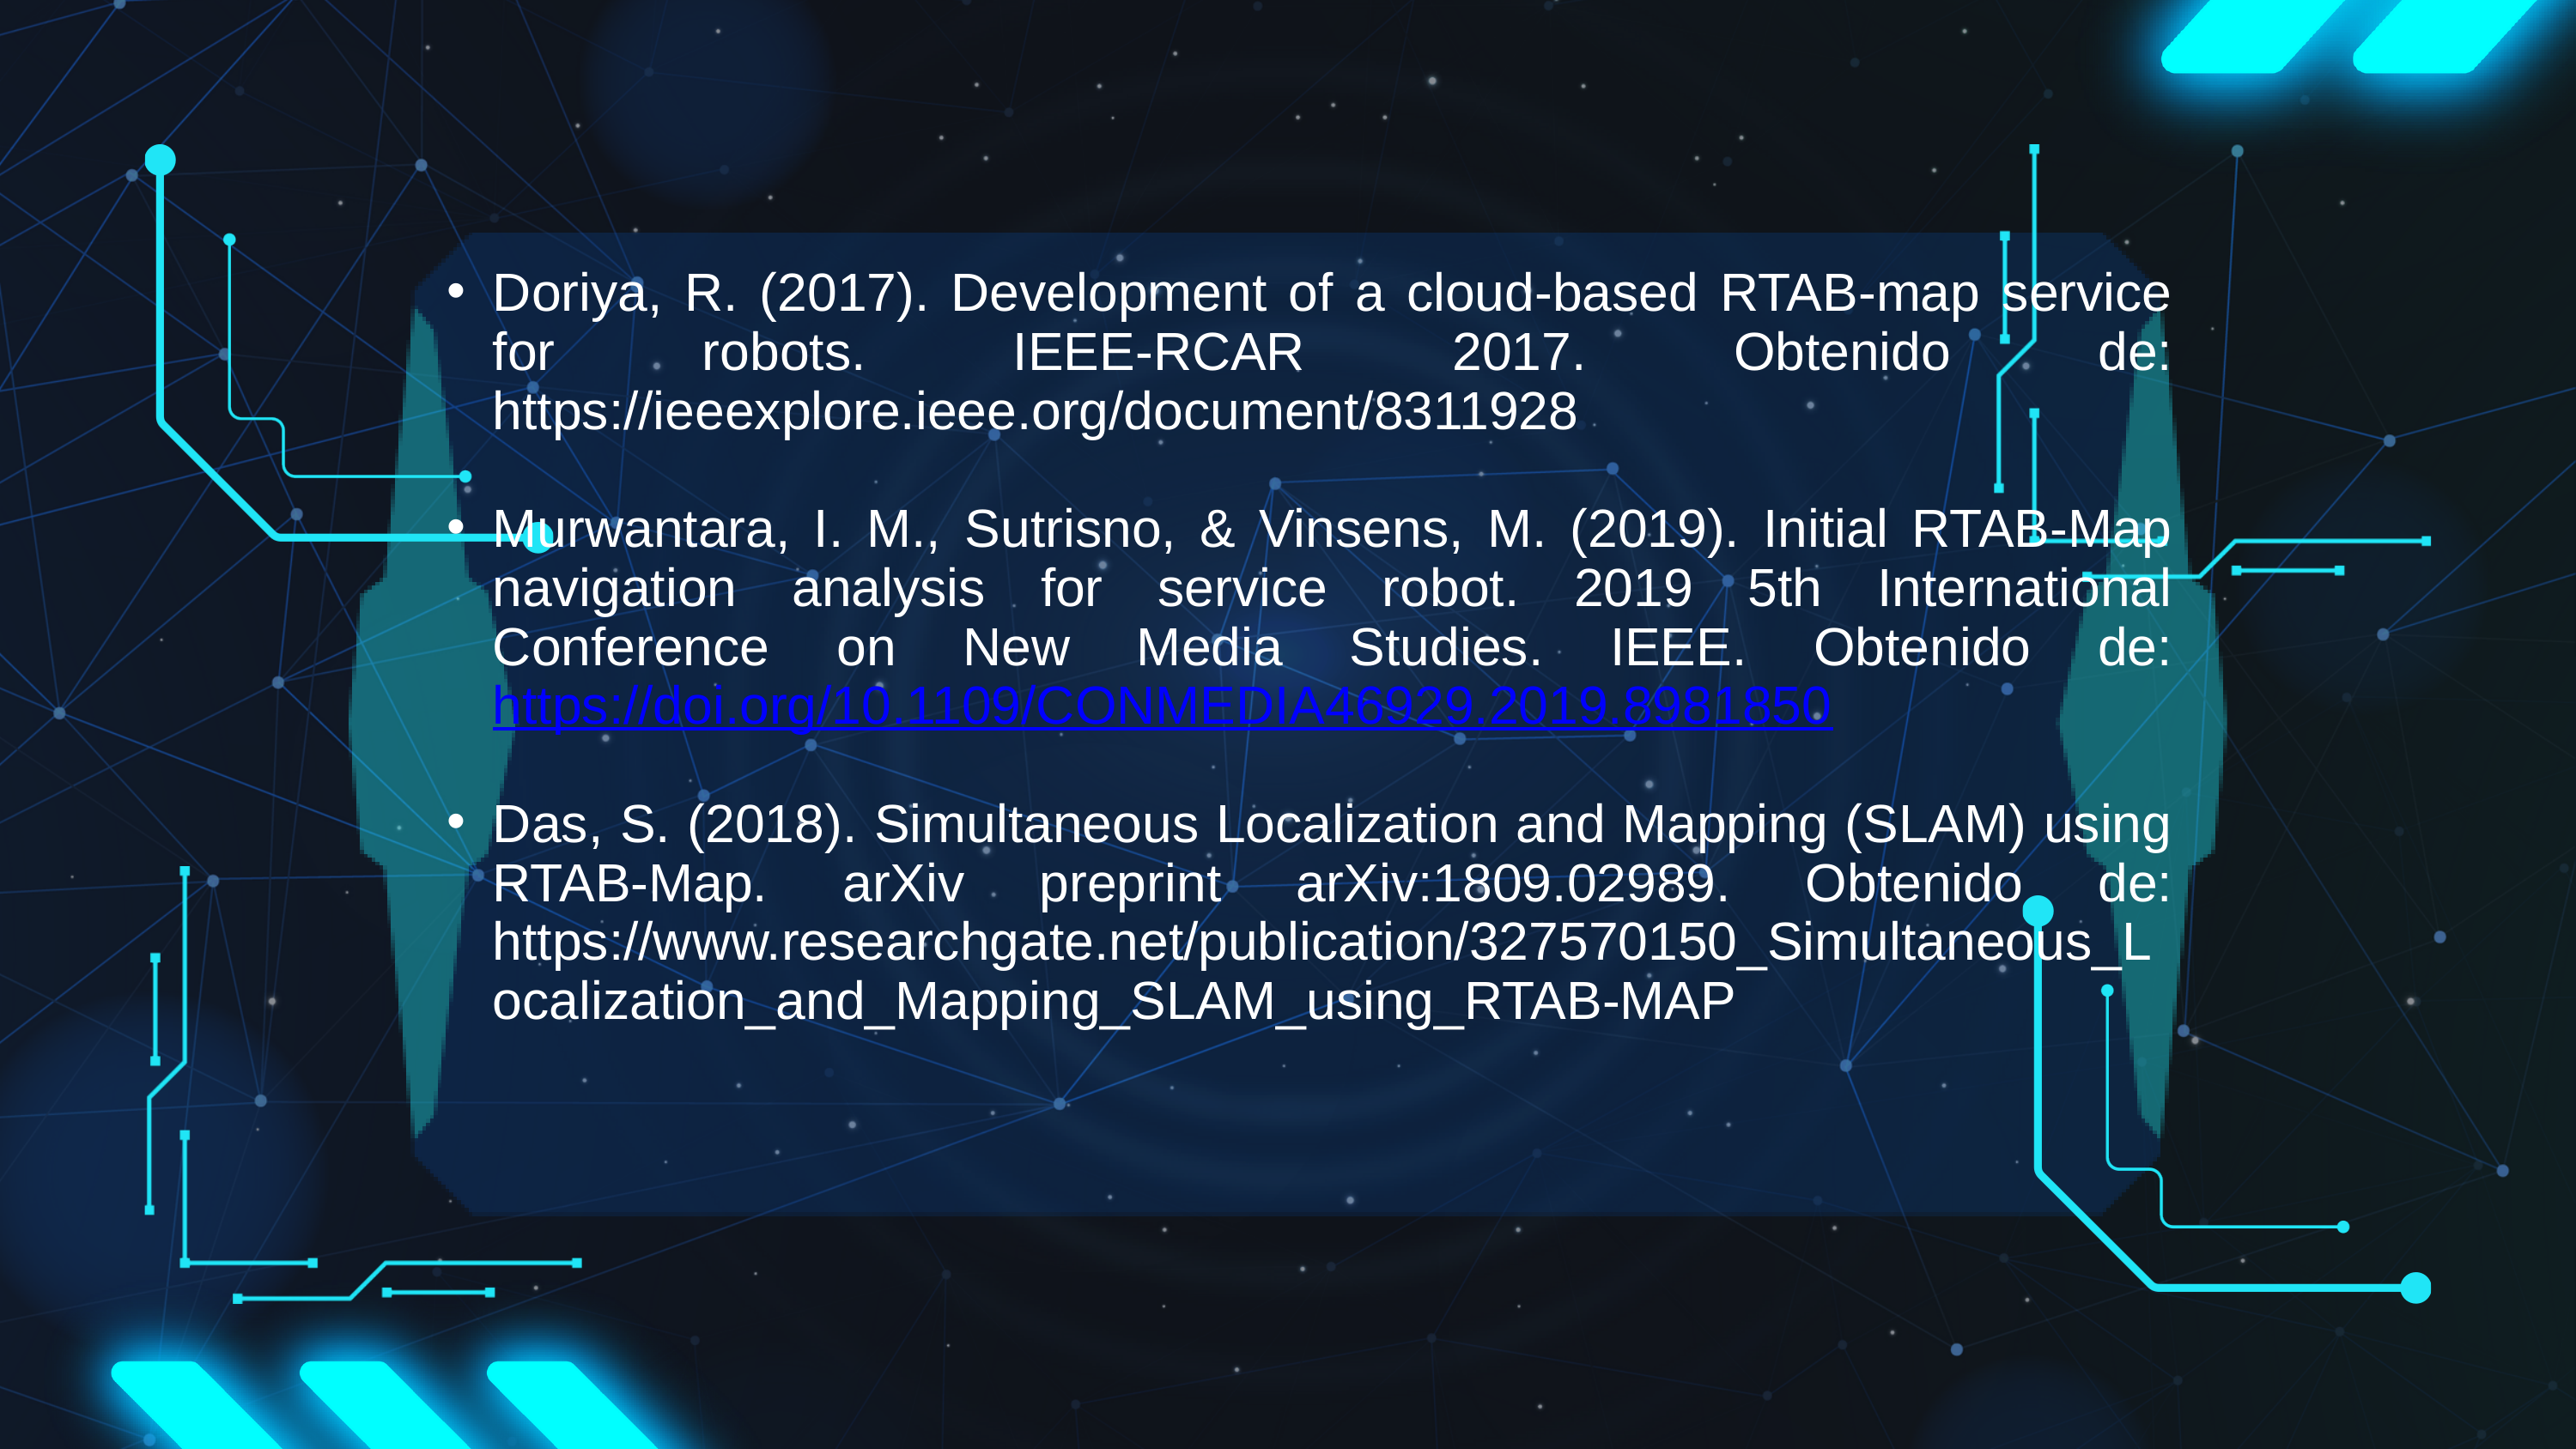

Doriya, R. (2017). Development of a cloud-based RTAB-map service for robots. IEEE-RCAR 2017. Obtenido de: https://ieeexplore.ieee.org/document/8311928

Murwantara, I. M., Sutrisno, & Vinsens, M. (2019). Initial RTAB-Map navigation analysis for service robot. 2019 5th International Conference on New Media Studies. IEEE. Obtenido de: https://doi.org/10.1109/CONMEDIA46929.2019.8981850

Das, S. (2018). Simultaneous Localization and Mapping (SLAM) using RTAB-Map. arXiv preprint arXiv:1809.02989. Obtenido de: https://www.researchgate.net/publication/327570150_Simultaneous_Localization_and_Mapping_SLAM_using_RTAB-MAP